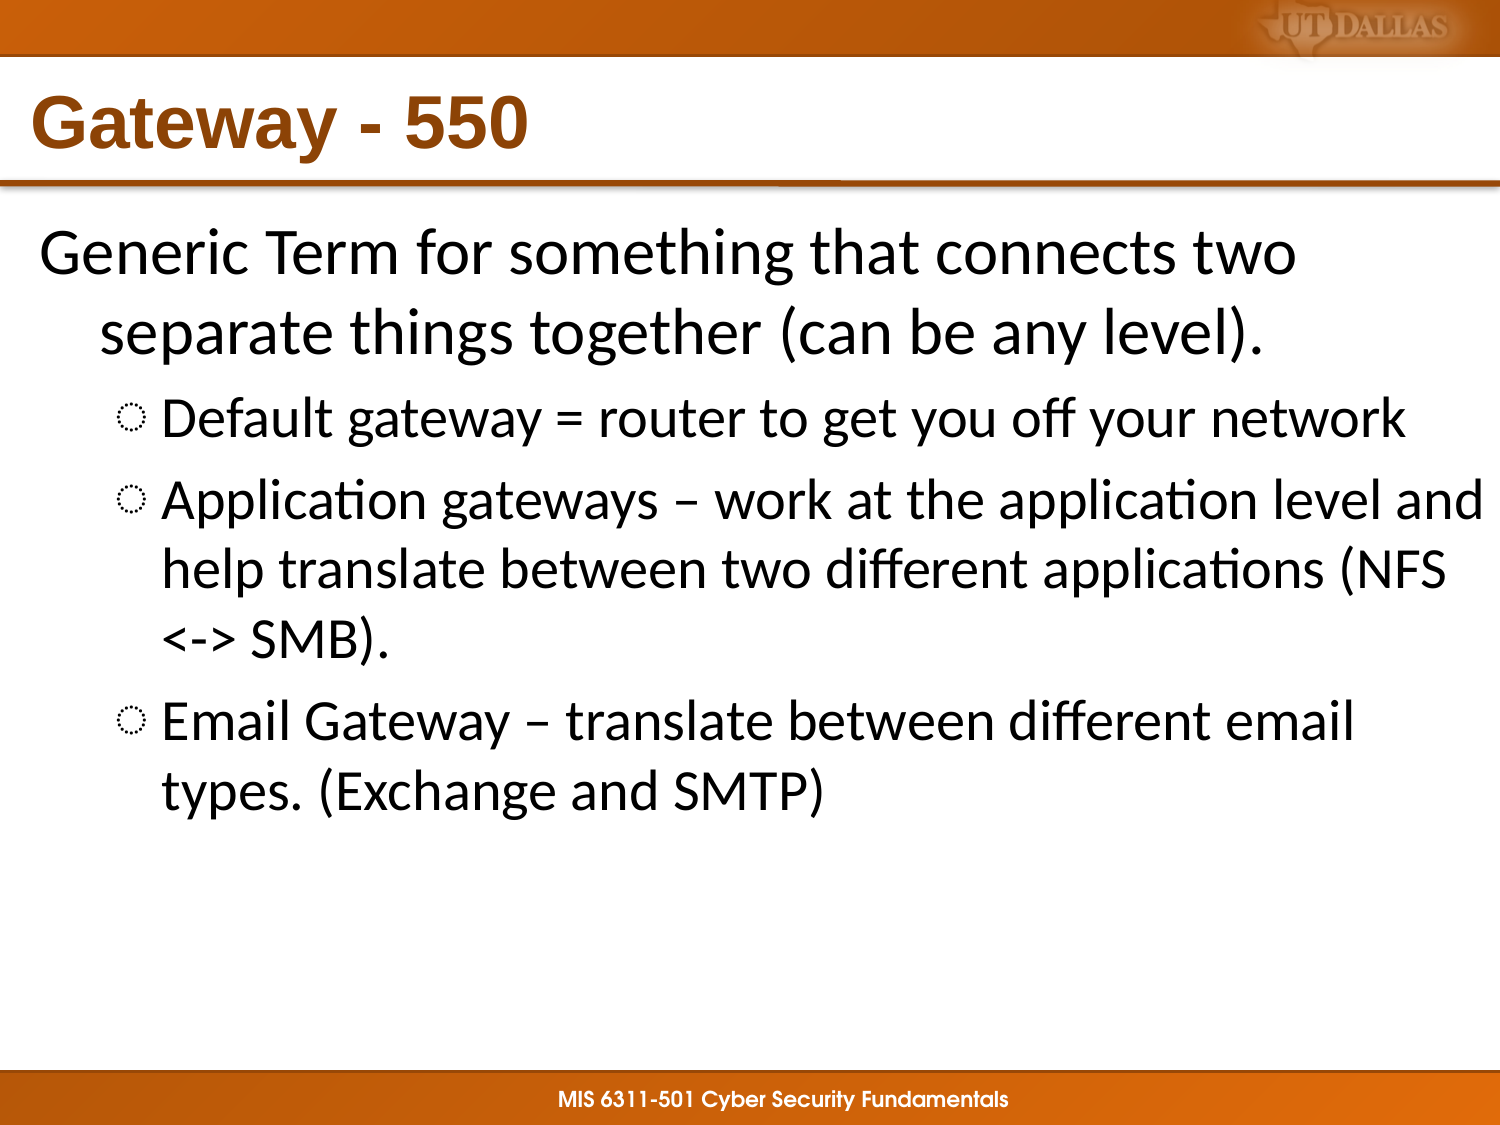

# Gateway - 550
Generic Term for something that connects two separate things together (can be any level).
Default gateway = router to get you off your network
Application gateways – work at the application level and help translate between two different applications (NFS <-> SMB).
Email Gateway – translate between different email types. (Exchange and SMTP)